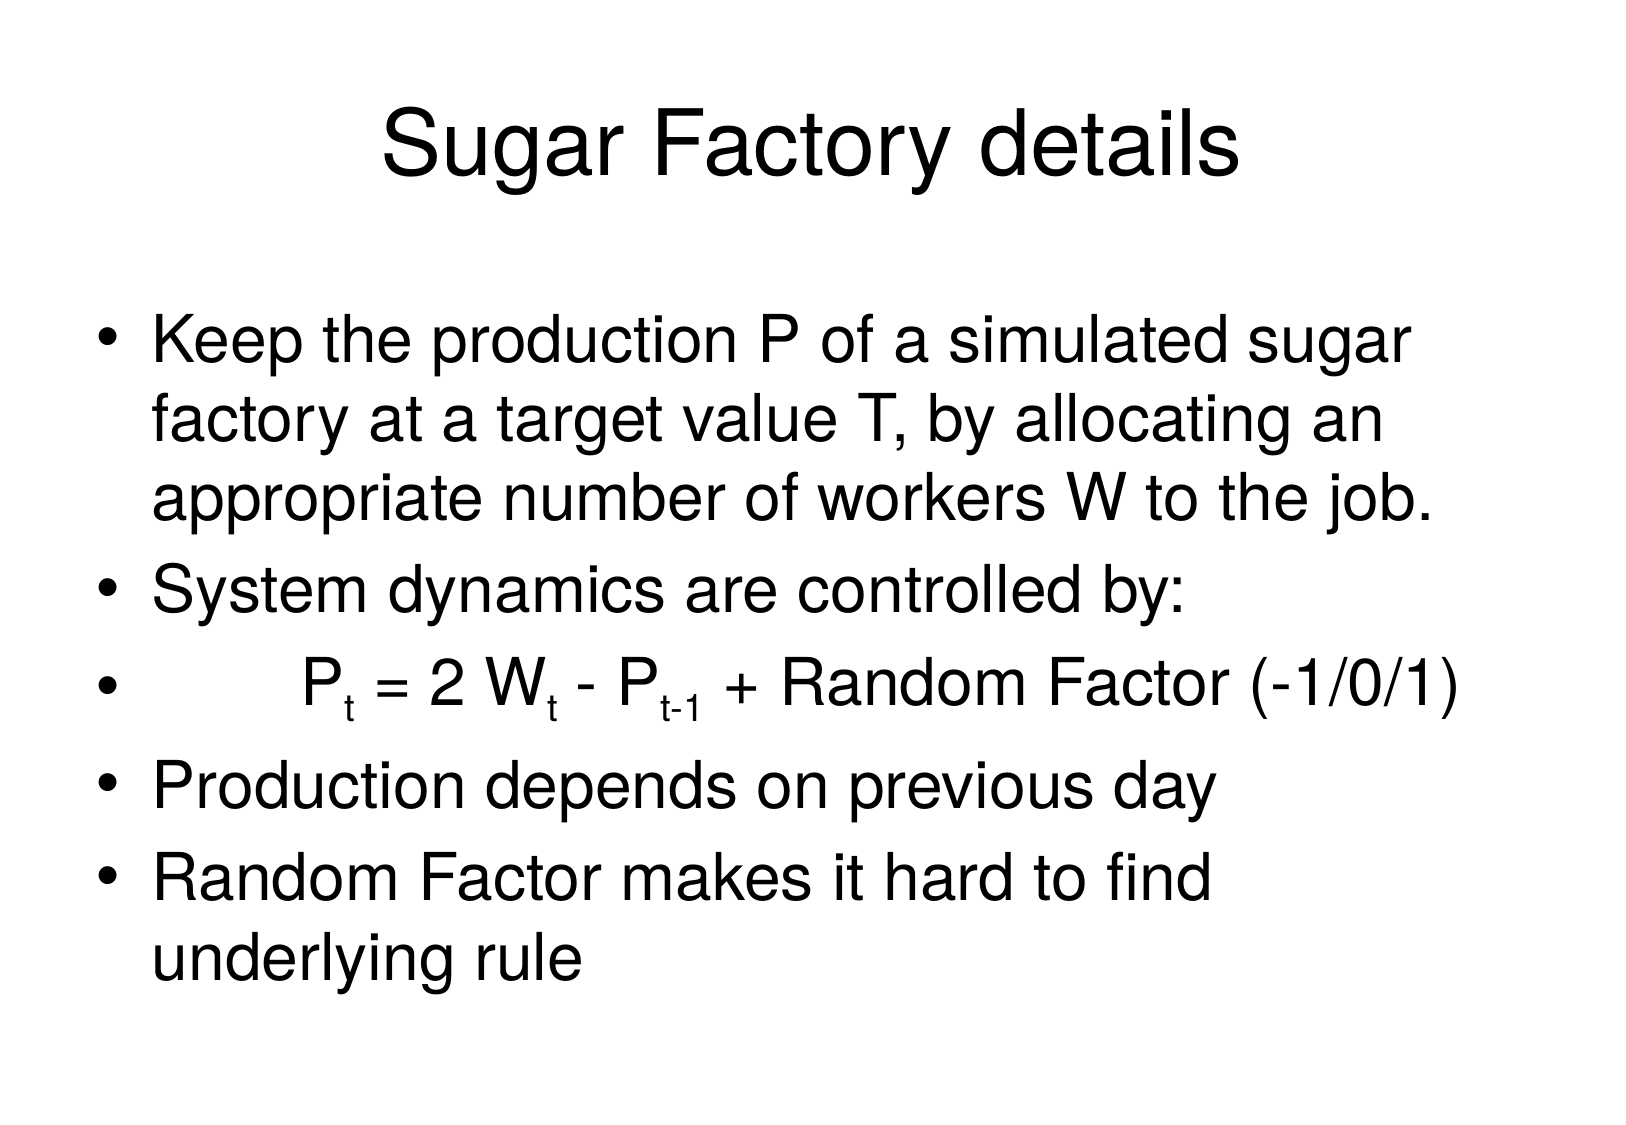

# Sugar Factory details
Keep the production P of a simulated sugar factory at a target value T, by allocating an appropriate number of workers W to the job.
System dynamics are controlled by:
	Pt = 2 Wt - Pt-1 + Random Factor (-1/0/1)
Production depends on previous day
Random Factor makes it hard to find underlying rule